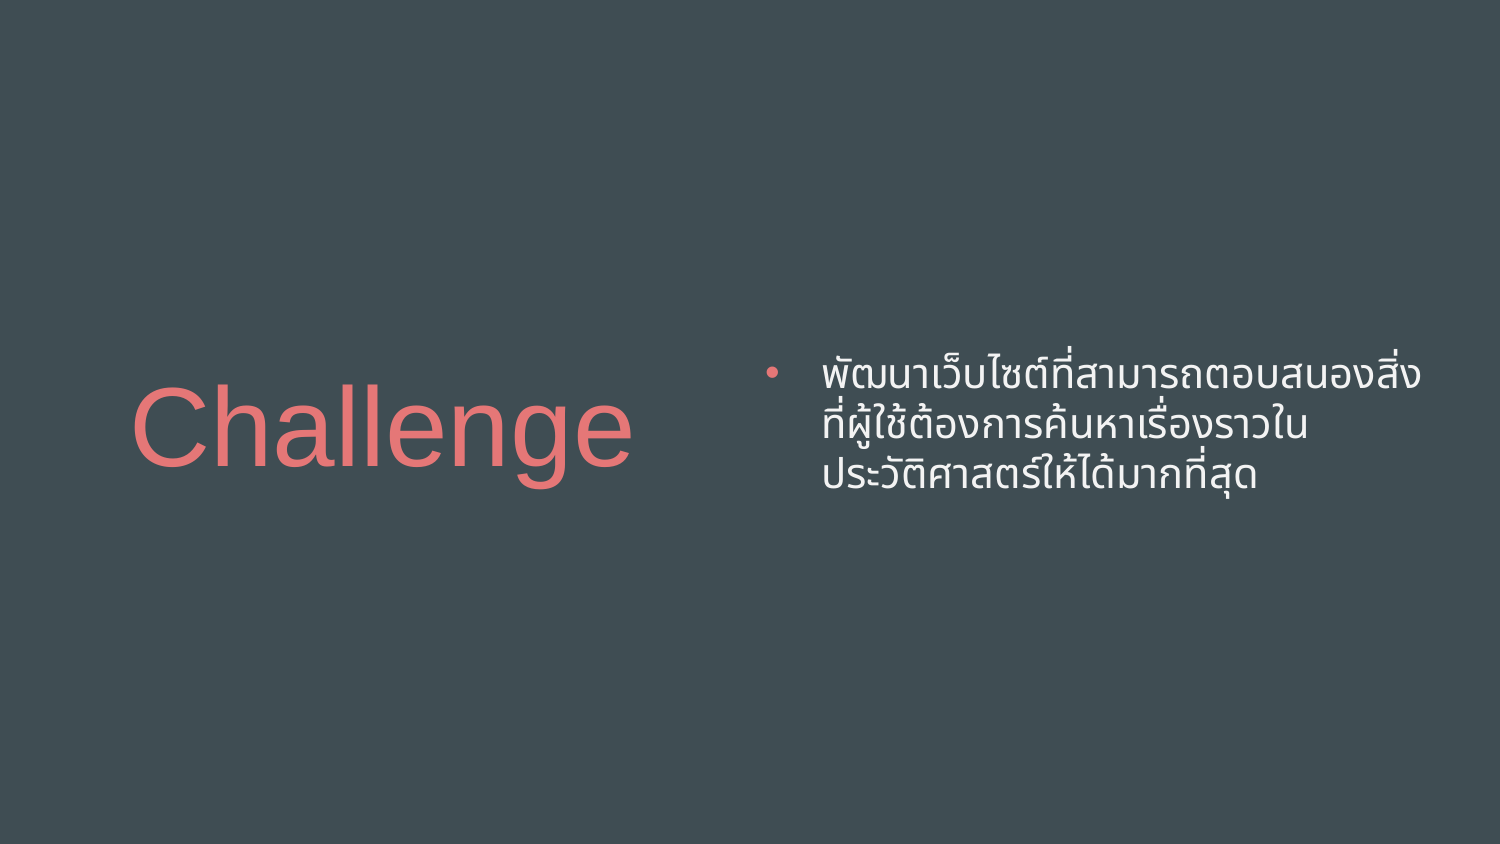

# พัฒนาเว็บไซต์ที่สามารถตอบสนองสิ่งที่ผู้ใช้ต้องการค้นหาเรื่องราวในประวัติศาสตร์ให้ได้มากที่สุด
Challenge